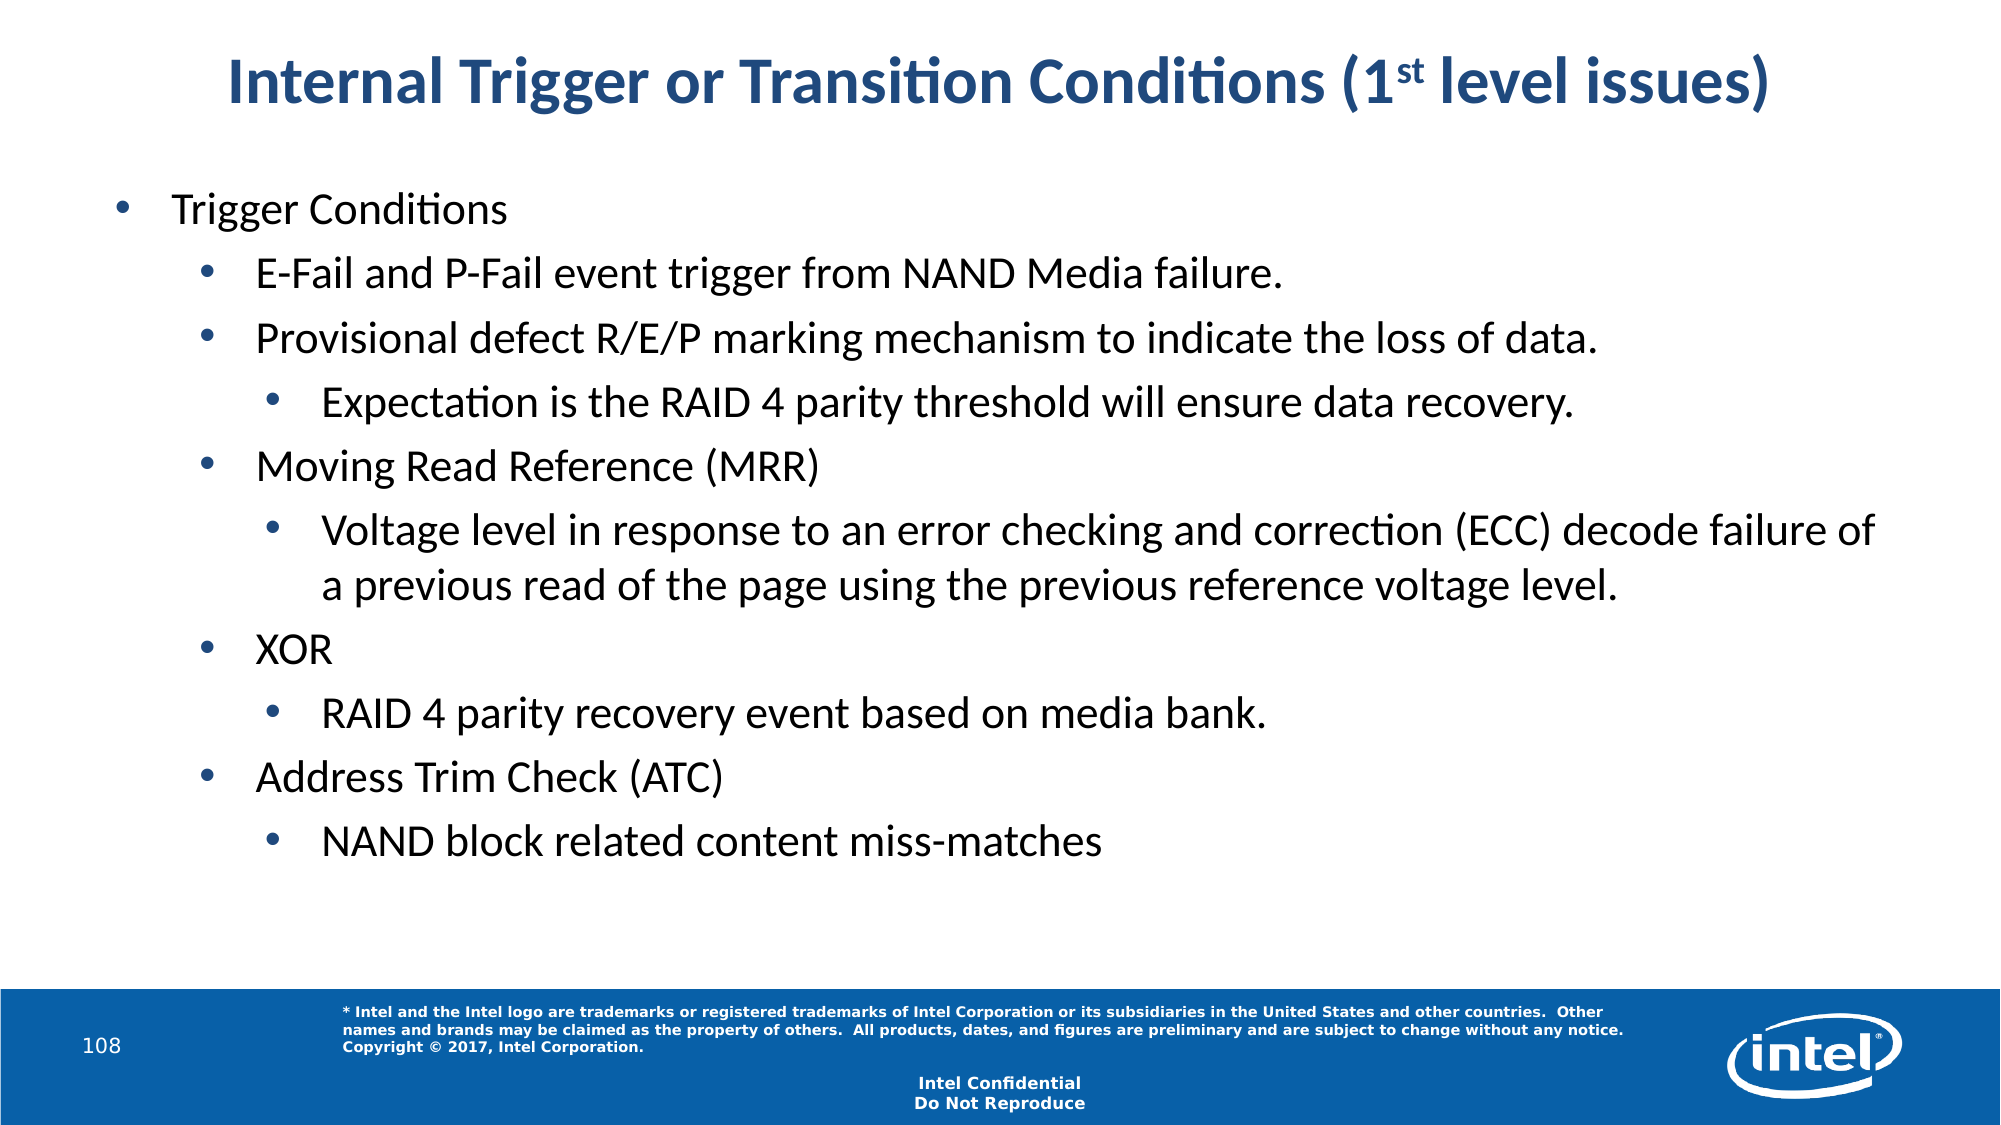

# Internal Trigger or Transition Conditions (1st level issues)
Trigger Conditions
E-Fail and P-Fail event trigger from NAND Media failure.
Provisional defect R/E/P marking mechanism to indicate the loss of data.
Expectation is the RAID 4 parity threshold will ensure data recovery.
Moving Read Reference (MRR)
Voltage level in response to an error checking and correction (ECC) decode failure of a previous read of the page using the previous reference voltage level.
XOR
RAID 4 parity recovery event based on media bank.
Address Trim Check (ATC)
NAND block related content miss-matches